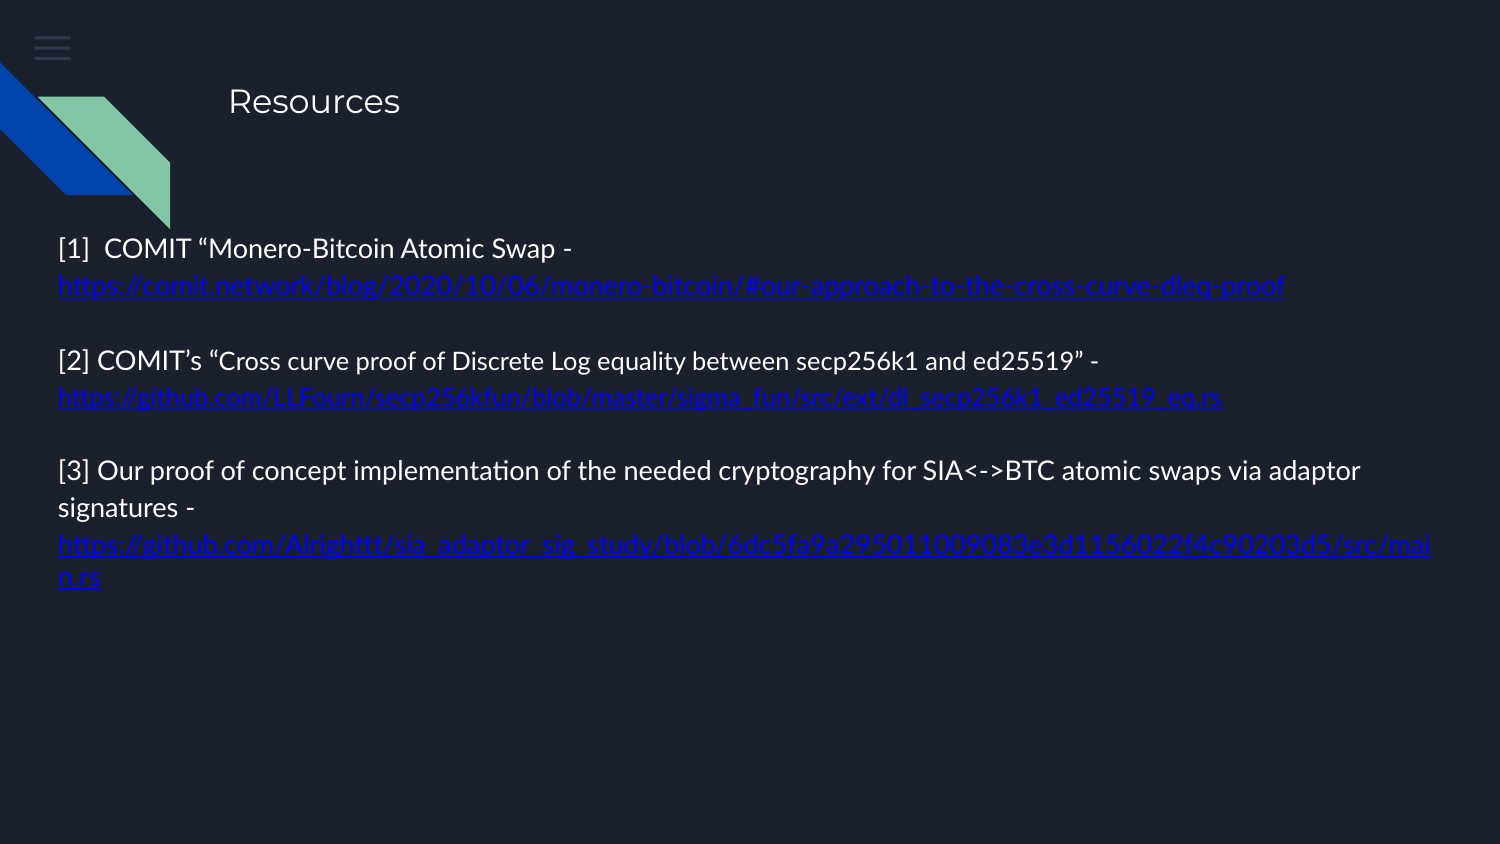

# Resources
[1]  COMIT “Monero-Bitcoin Atomic Swap - https://comit.network/blog/2020/10/06/monero-bitcoin/#our-approach-to-the-cross-curve-dleq-proof

[2] COMIT’s “Cross curve proof of Discrete Log equality between secp256k1 and ed25519” - https://github.com/LLFourn/secp256kfun/blob/master/sigma_fun/src/ext/dl_secp256k1_ed25519_eq.rs

[3] Our proof of concept implementation of the needed cryptography for SIA<->BTC atomic swaps via adaptor signatures - https://github.com/Alrighttt/sia_adaptor_sig_study/blob/6dc5fa9a295011009083e3d1156022f4c90203d5/src/main.rs